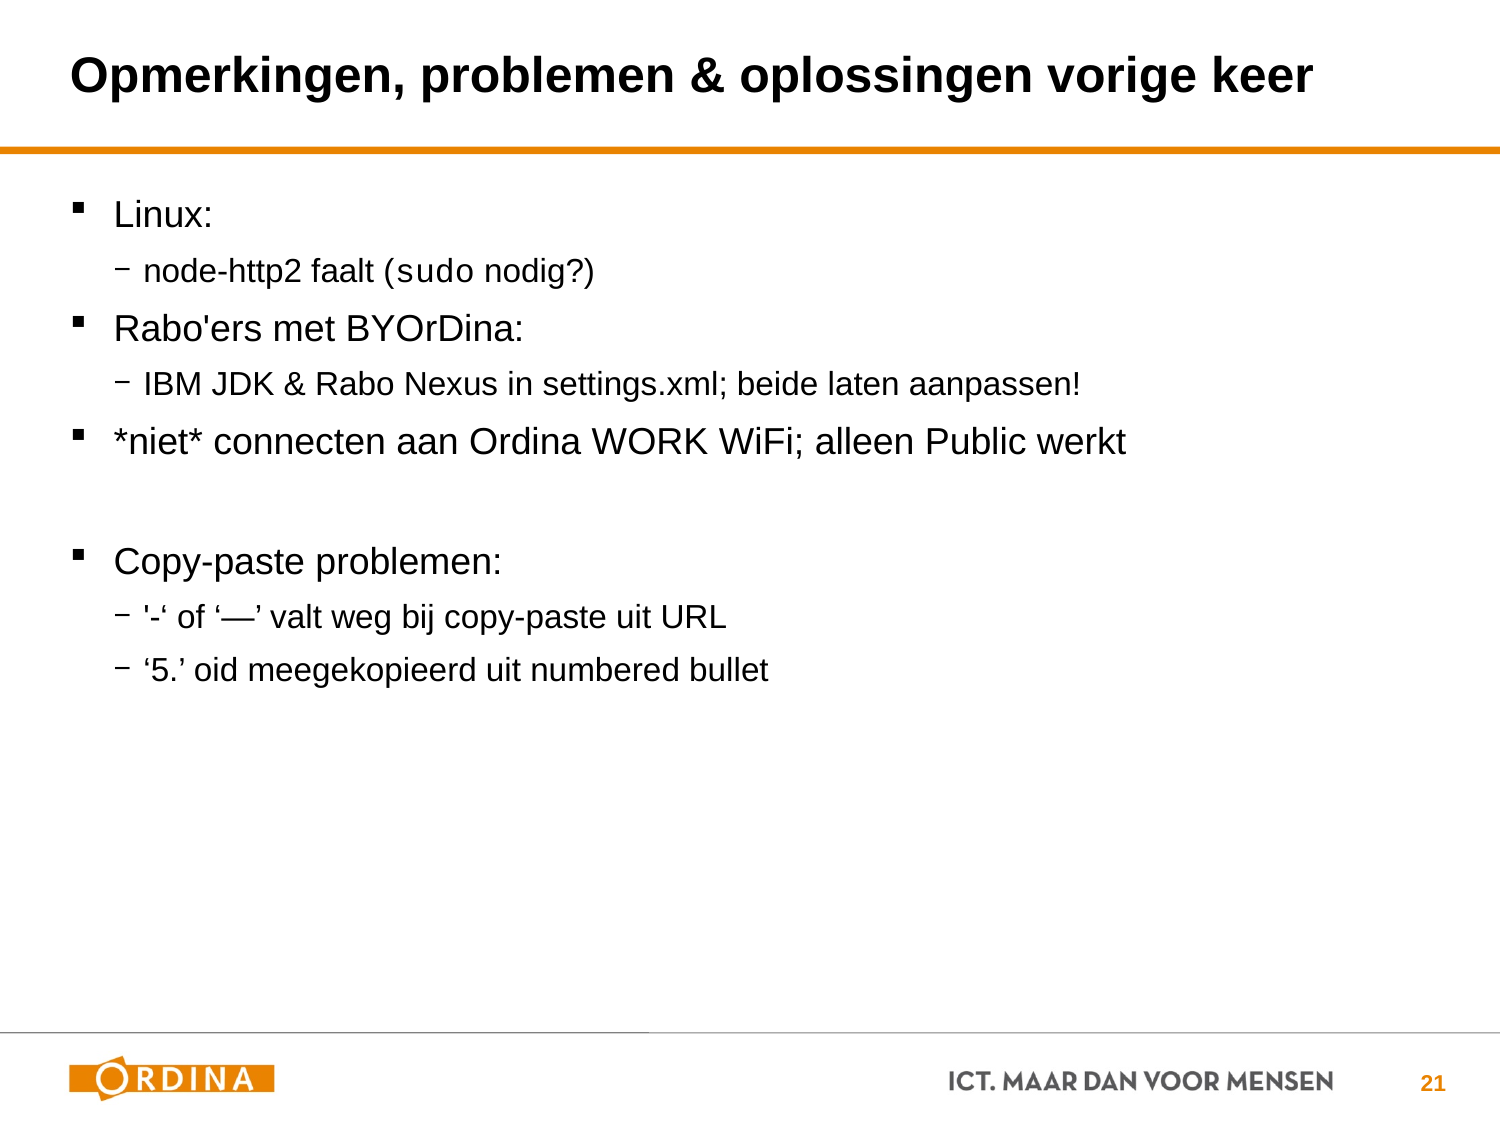

# Opmerkingen, problemen & oplossingen vorige keer
Linux:
node-http2 faalt (sudo nodig?)
Rabo'ers met BYOrDina:
IBM JDK & Rabo Nexus in settings.xml; beide laten aanpassen!
*niet* connecten aan Ordina WORK WiFi; alleen Public werkt

Copy-paste problemen:
'-‘ of ‘—’ valt weg bij copy-paste uit URL
‘5.’ oid meegekopieerd uit numbered bullet

21